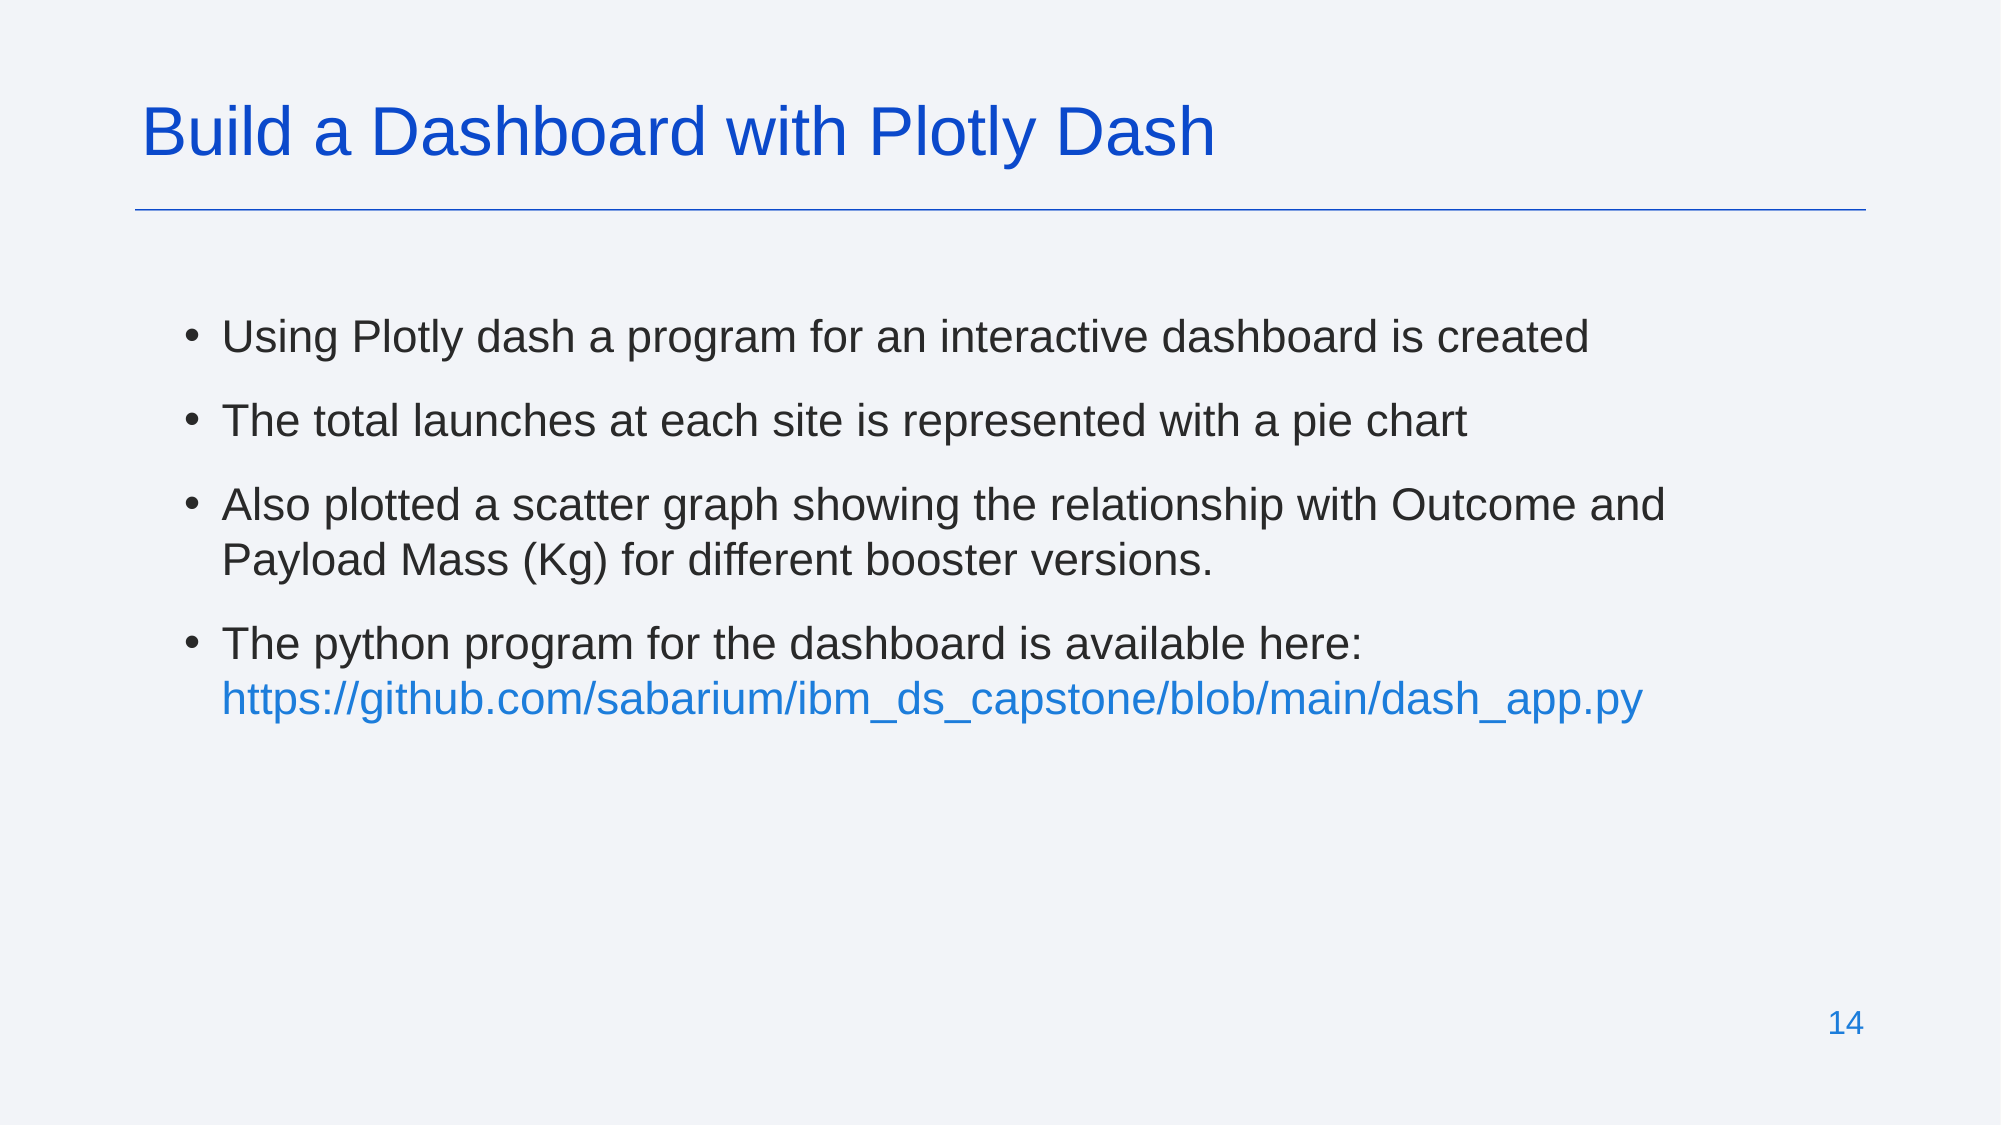

Build a Dashboard with Plotly Dash
Using Plotly dash a program for an interactive dashboard is created
The total launches at each site is represented with a pie chart
Also plotted a scatter graph showing the relationship with Outcome and Payload Mass (Kg) for different booster versions.
The python program for the dashboard is available here: https://github.com/sabarium/ibm_ds_capstone/blob/main/dash_app.py
14